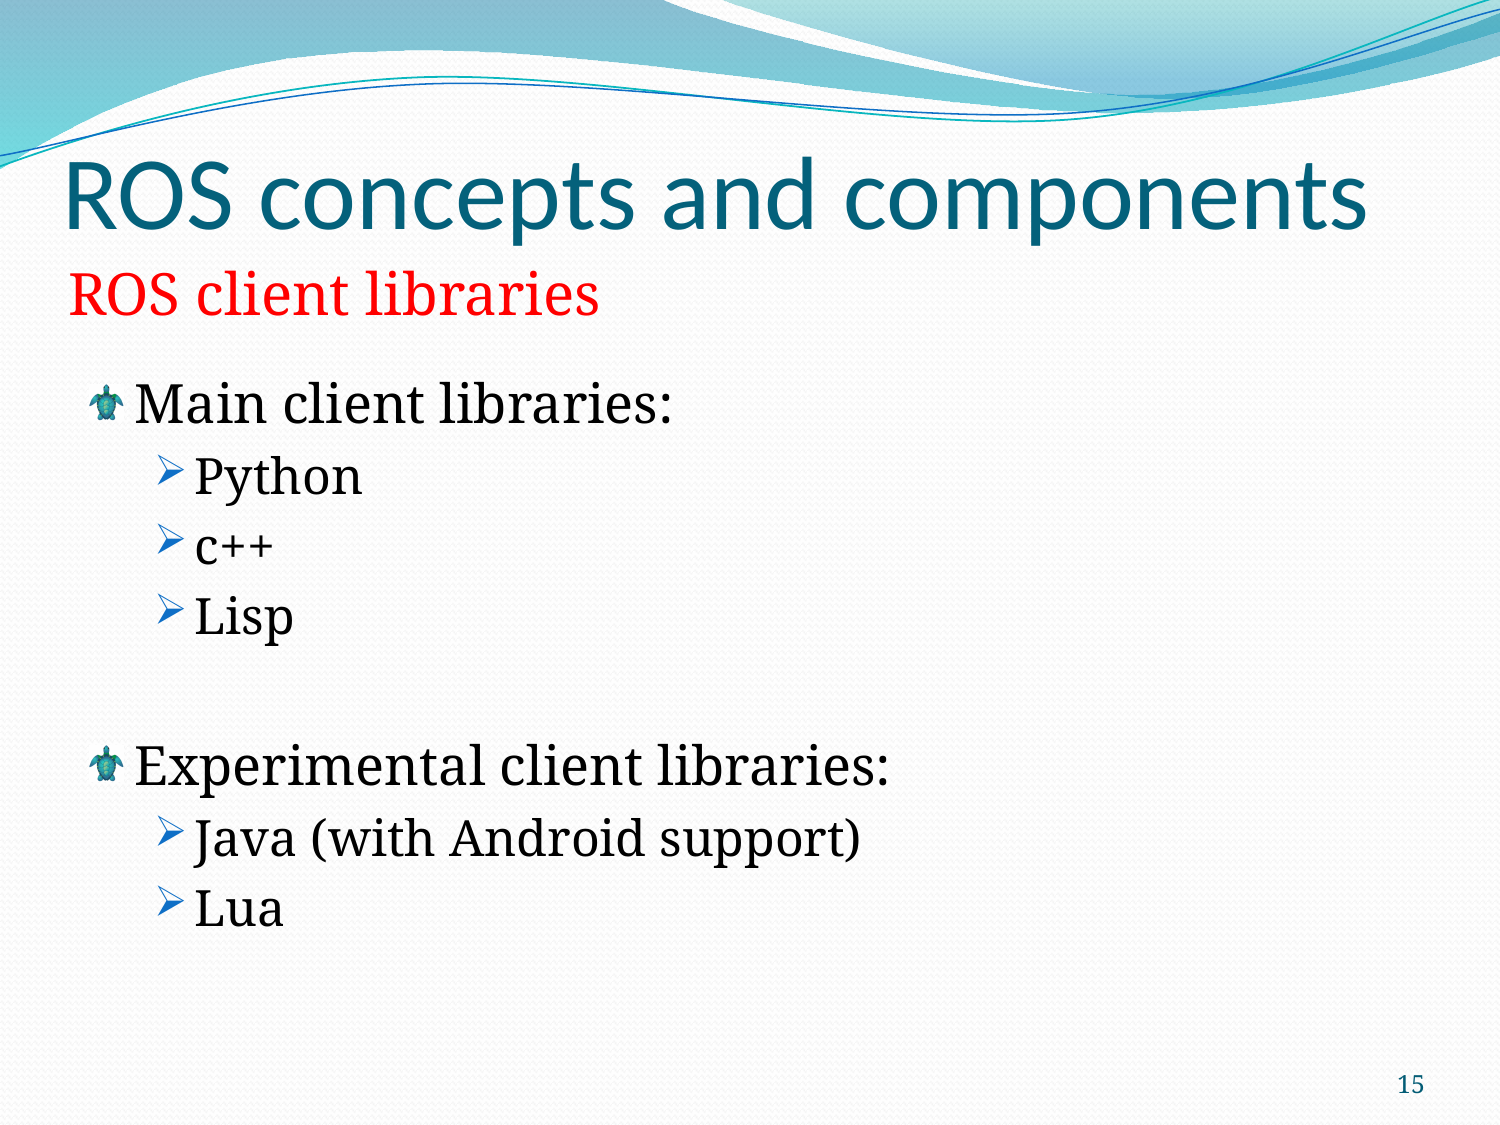

# ROS concepts and components
ROS client libraries
Main client libraries:
Python
c++
Lisp

Experimental client libraries:
Java (with Android support)
Lua

15